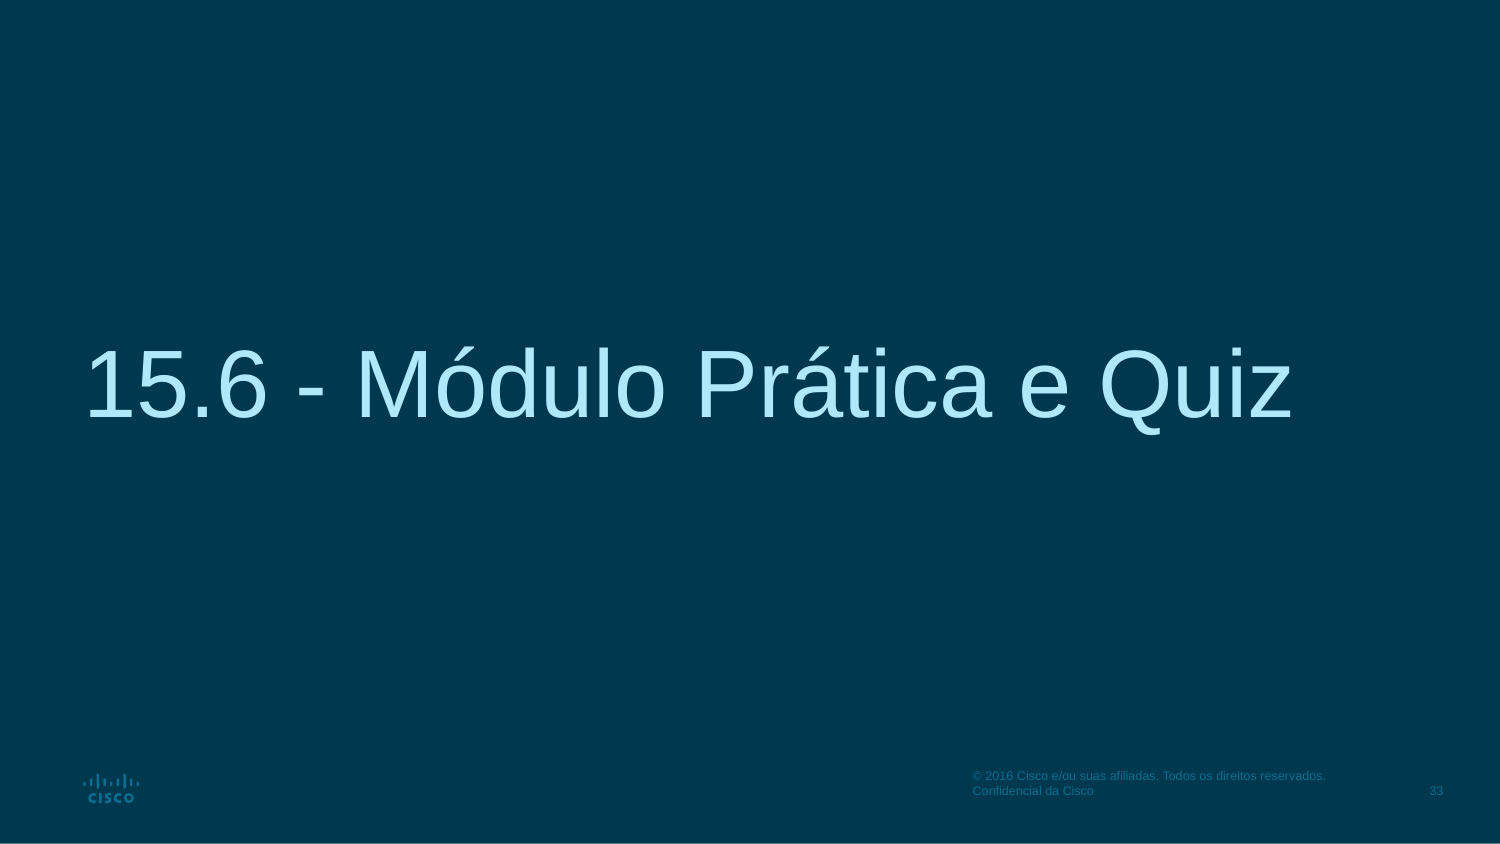

# 15.6 - Módulo Prática e Quiz